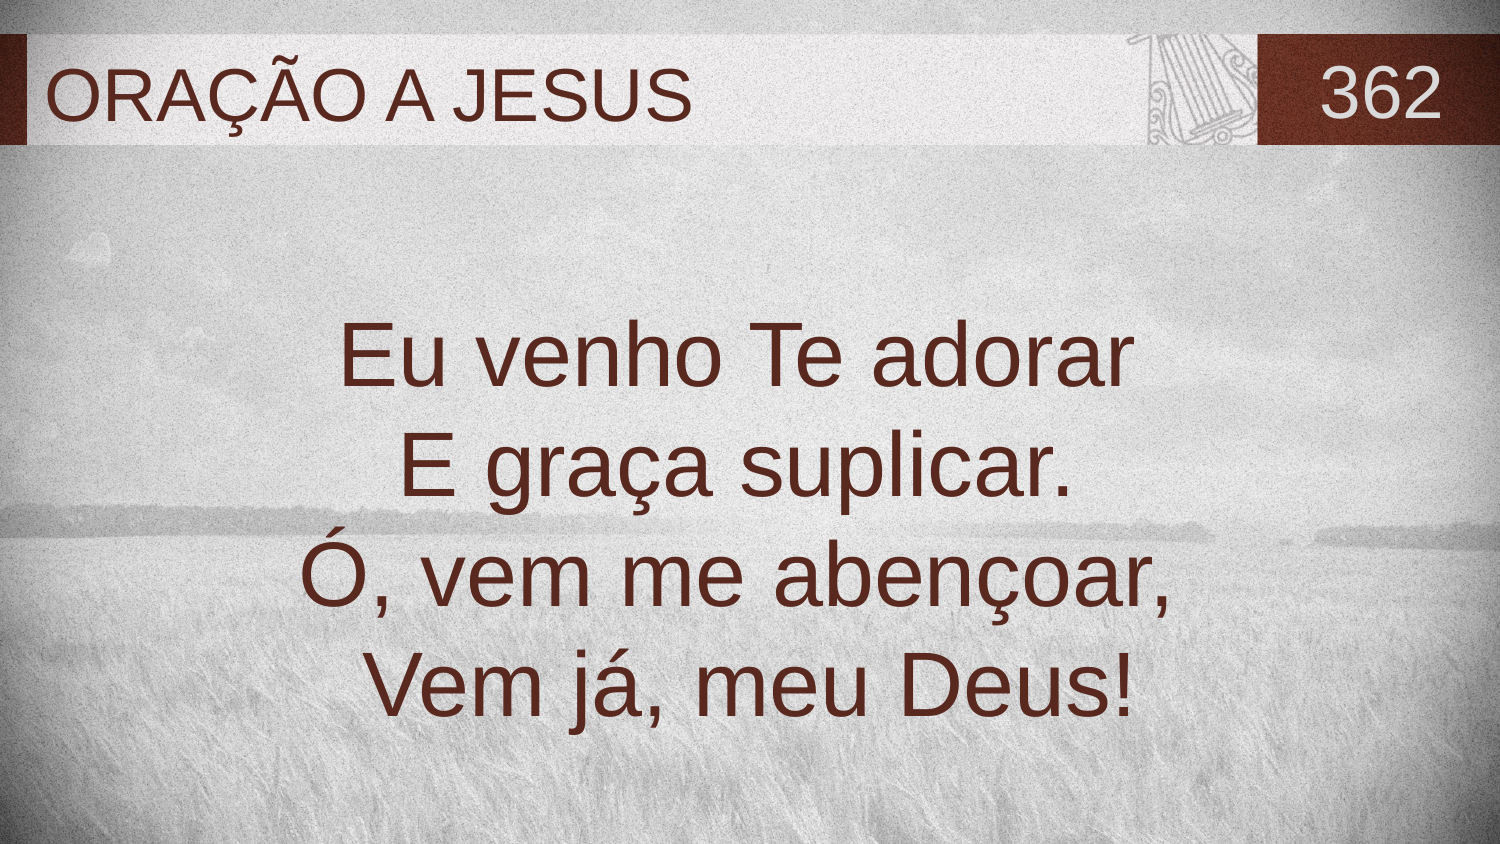

# ORAÇÃO A JESUS
362
Eu venho Te adorar
E graça suplicar.
Ó, vem me abençoar,
Vem já, meu Deus!